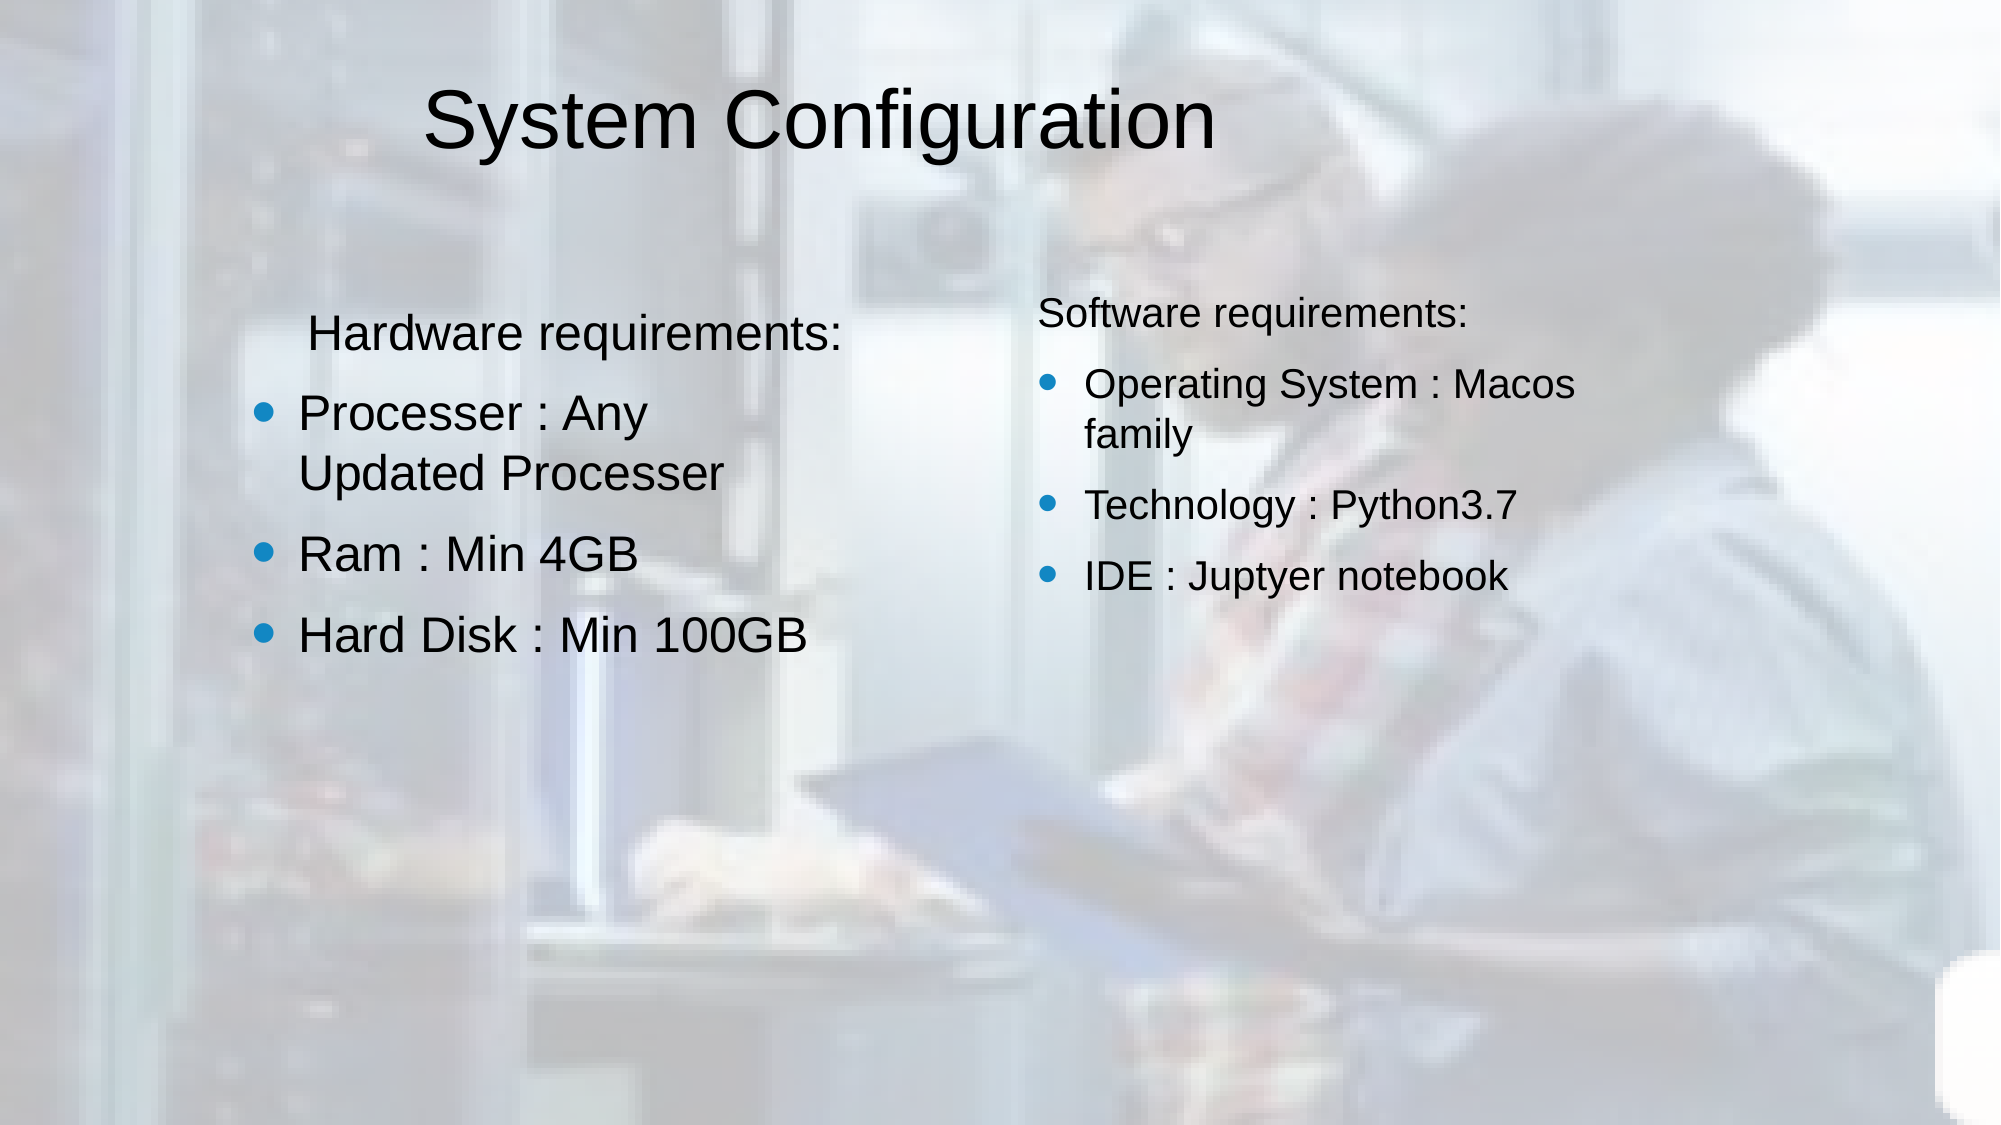

# System Configuration
Software requirements:
Operating System : Macos family
Technology : Python3.7
IDE : Juptyer notebook
Hardware requirements:
Processer : Any Updated Processer
Ram : Min 4GB
Hard Disk : Min 100GB